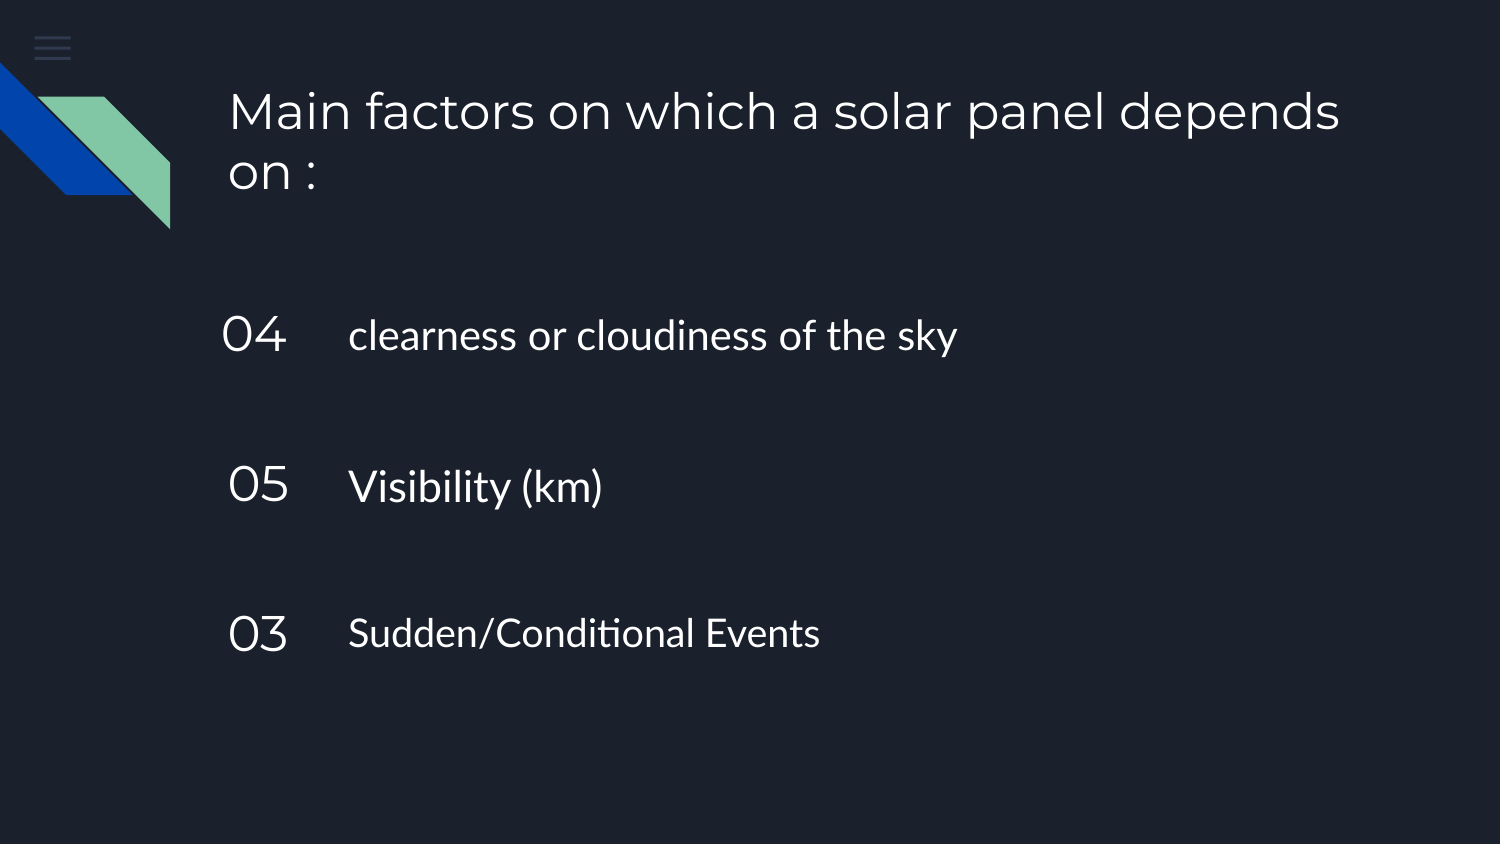

# Main factors on which a solar panel depends on :
04
clearness or cloudiness of the sky
05

Visibility (km)
03
Sudden/Conditional Events